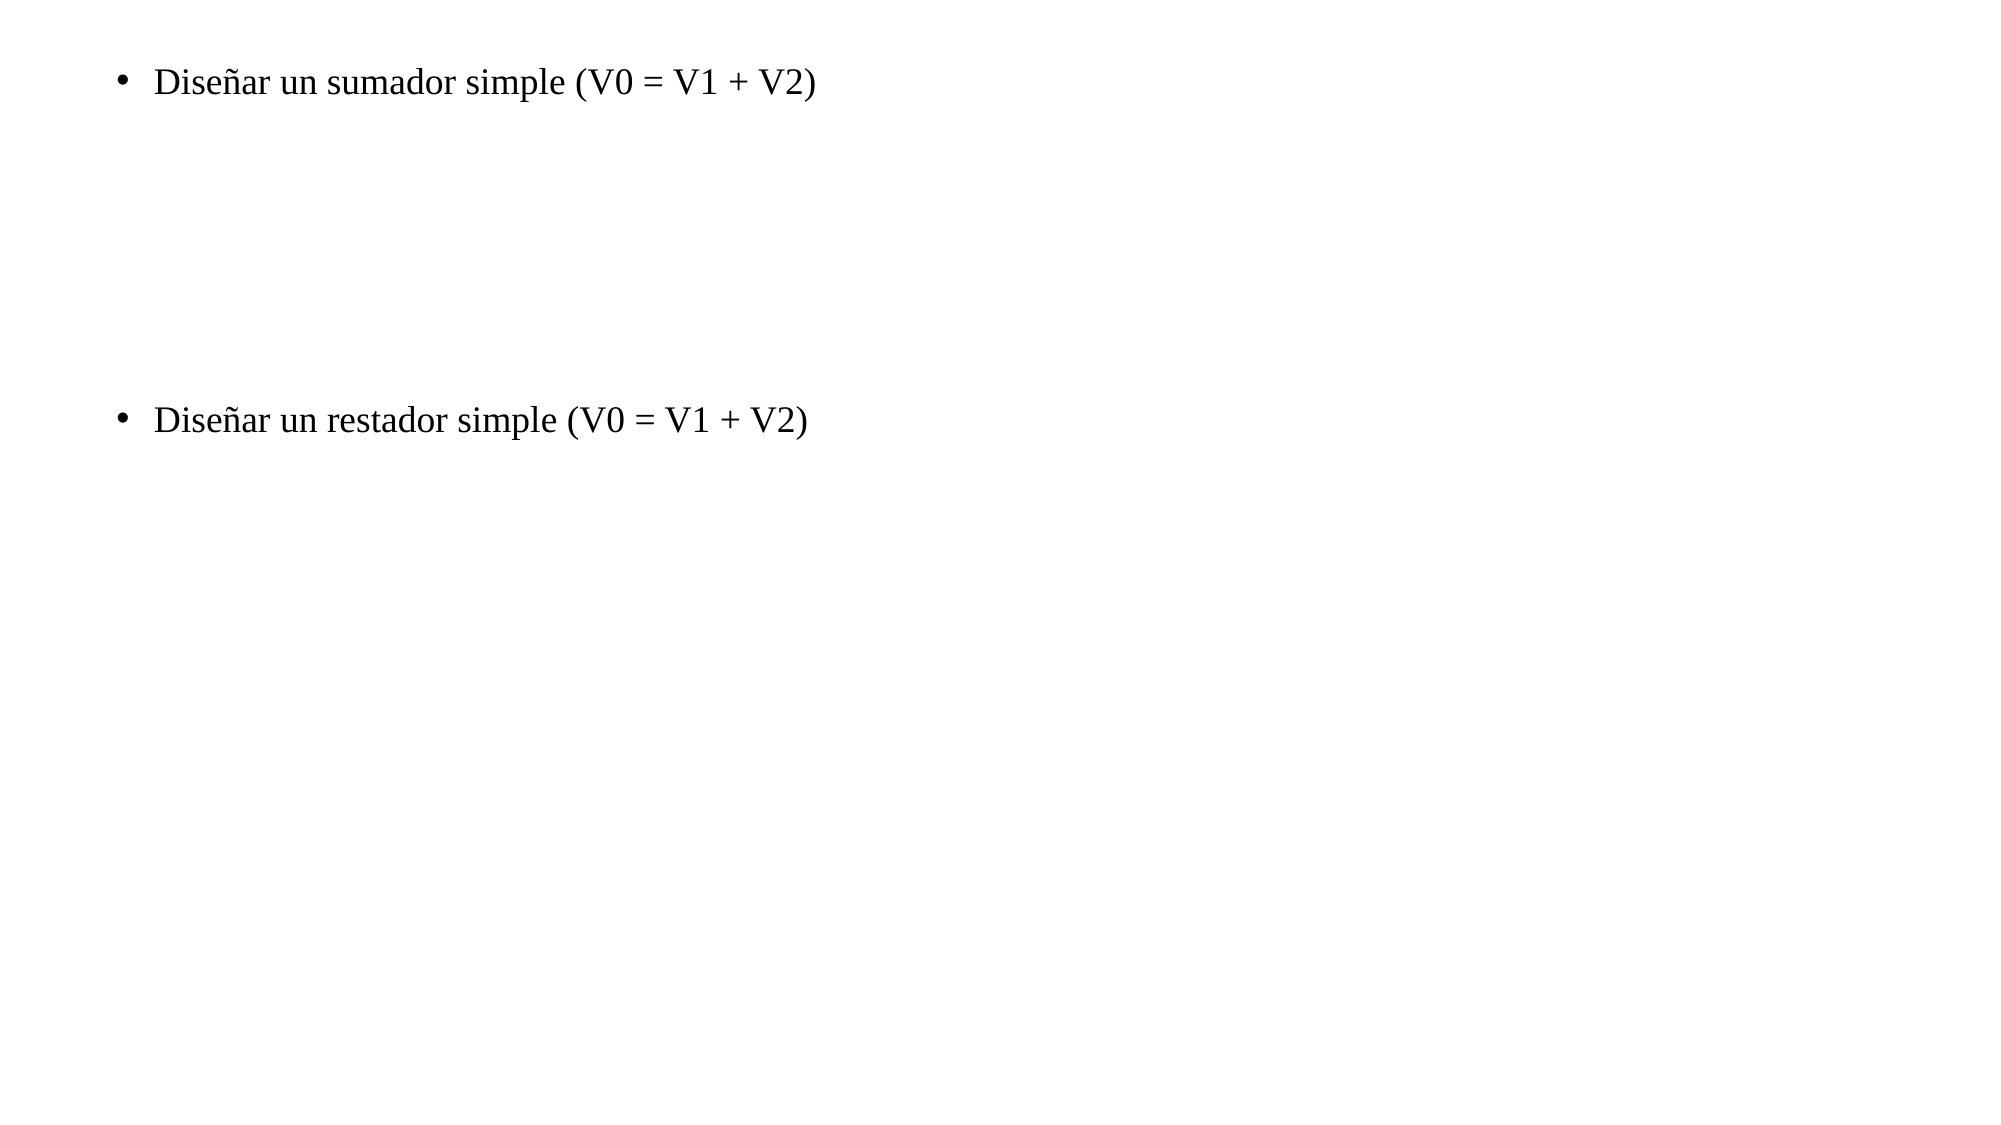

Diseñar un sumador simple (V0 = V1 + V2)
Diseñar un restador simple (V0 = V1 + V2)